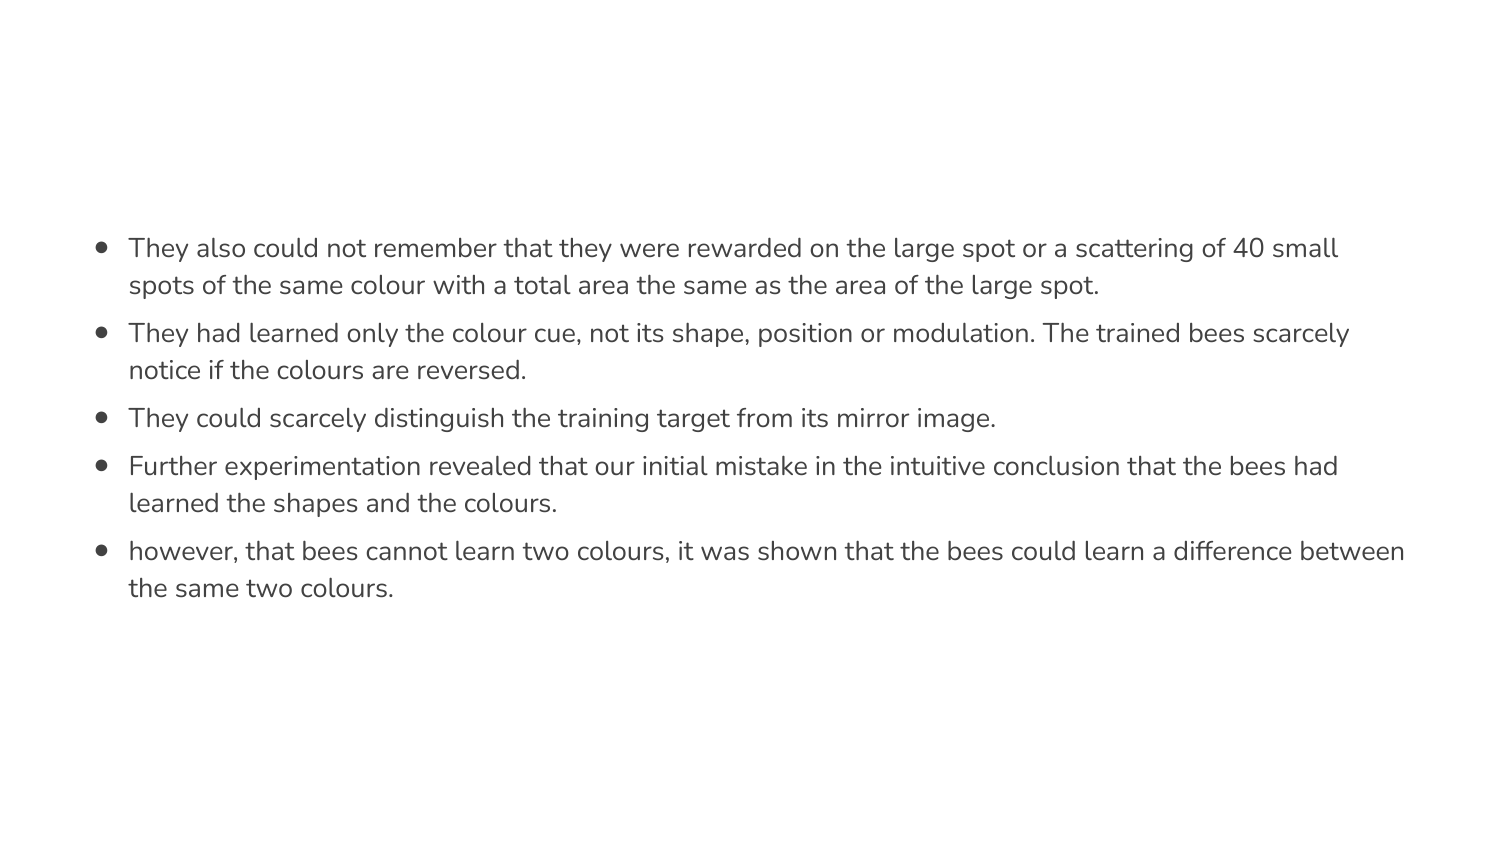

#
They also could not remember that they were rewarded on the large spot or a scattering of 40 small spots of the same colour with a total area the same as the area of the large spot.
They had learned only the colour cue, not its shape, position or modulation. The trained bees scarcely notice if the colours are reversed.
They could scarcely distinguish the training target from its mirror image.
Further experimentation revealed that our initial mistake in the intuitive conclusion that the bees had learned the shapes and the colours.
however, that bees cannot learn two colours, it was shown that the bees could learn a difference between the same two colours.